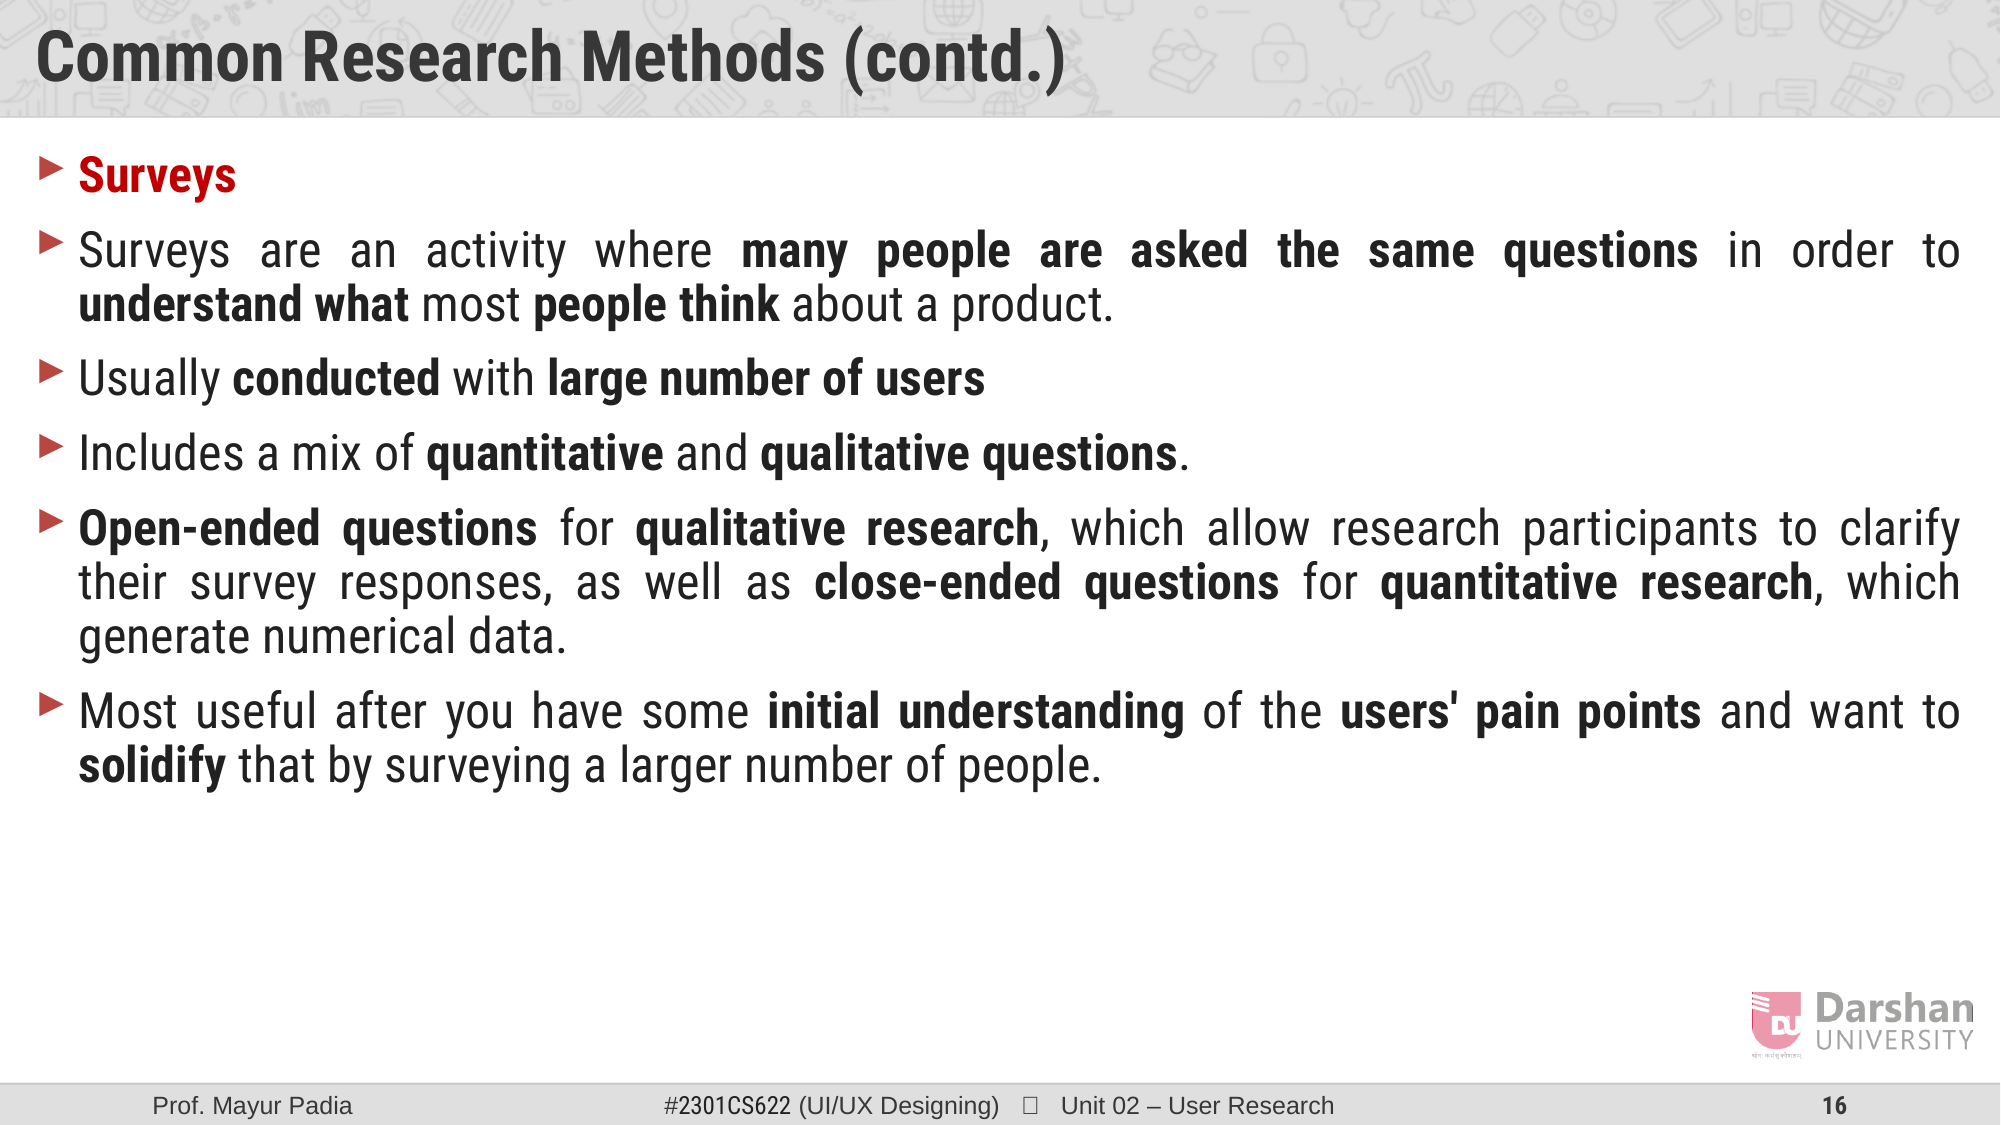

# Common Research Methods (contd.)
Surveys
Surveys are an activity where many people are asked the same questions in order to understand what most people think about a product.
Usually conducted with large number of users
Includes a mix of quantitative and qualitative questions.
Open-ended questions for qualitative research, which allow research participants to clarify their survey responses, as well as close-ended questions for quantitative research, which generate numerical data.
Most useful after you have some initial understanding of the users' pain points and want to solidify that by surveying a larger number of people.